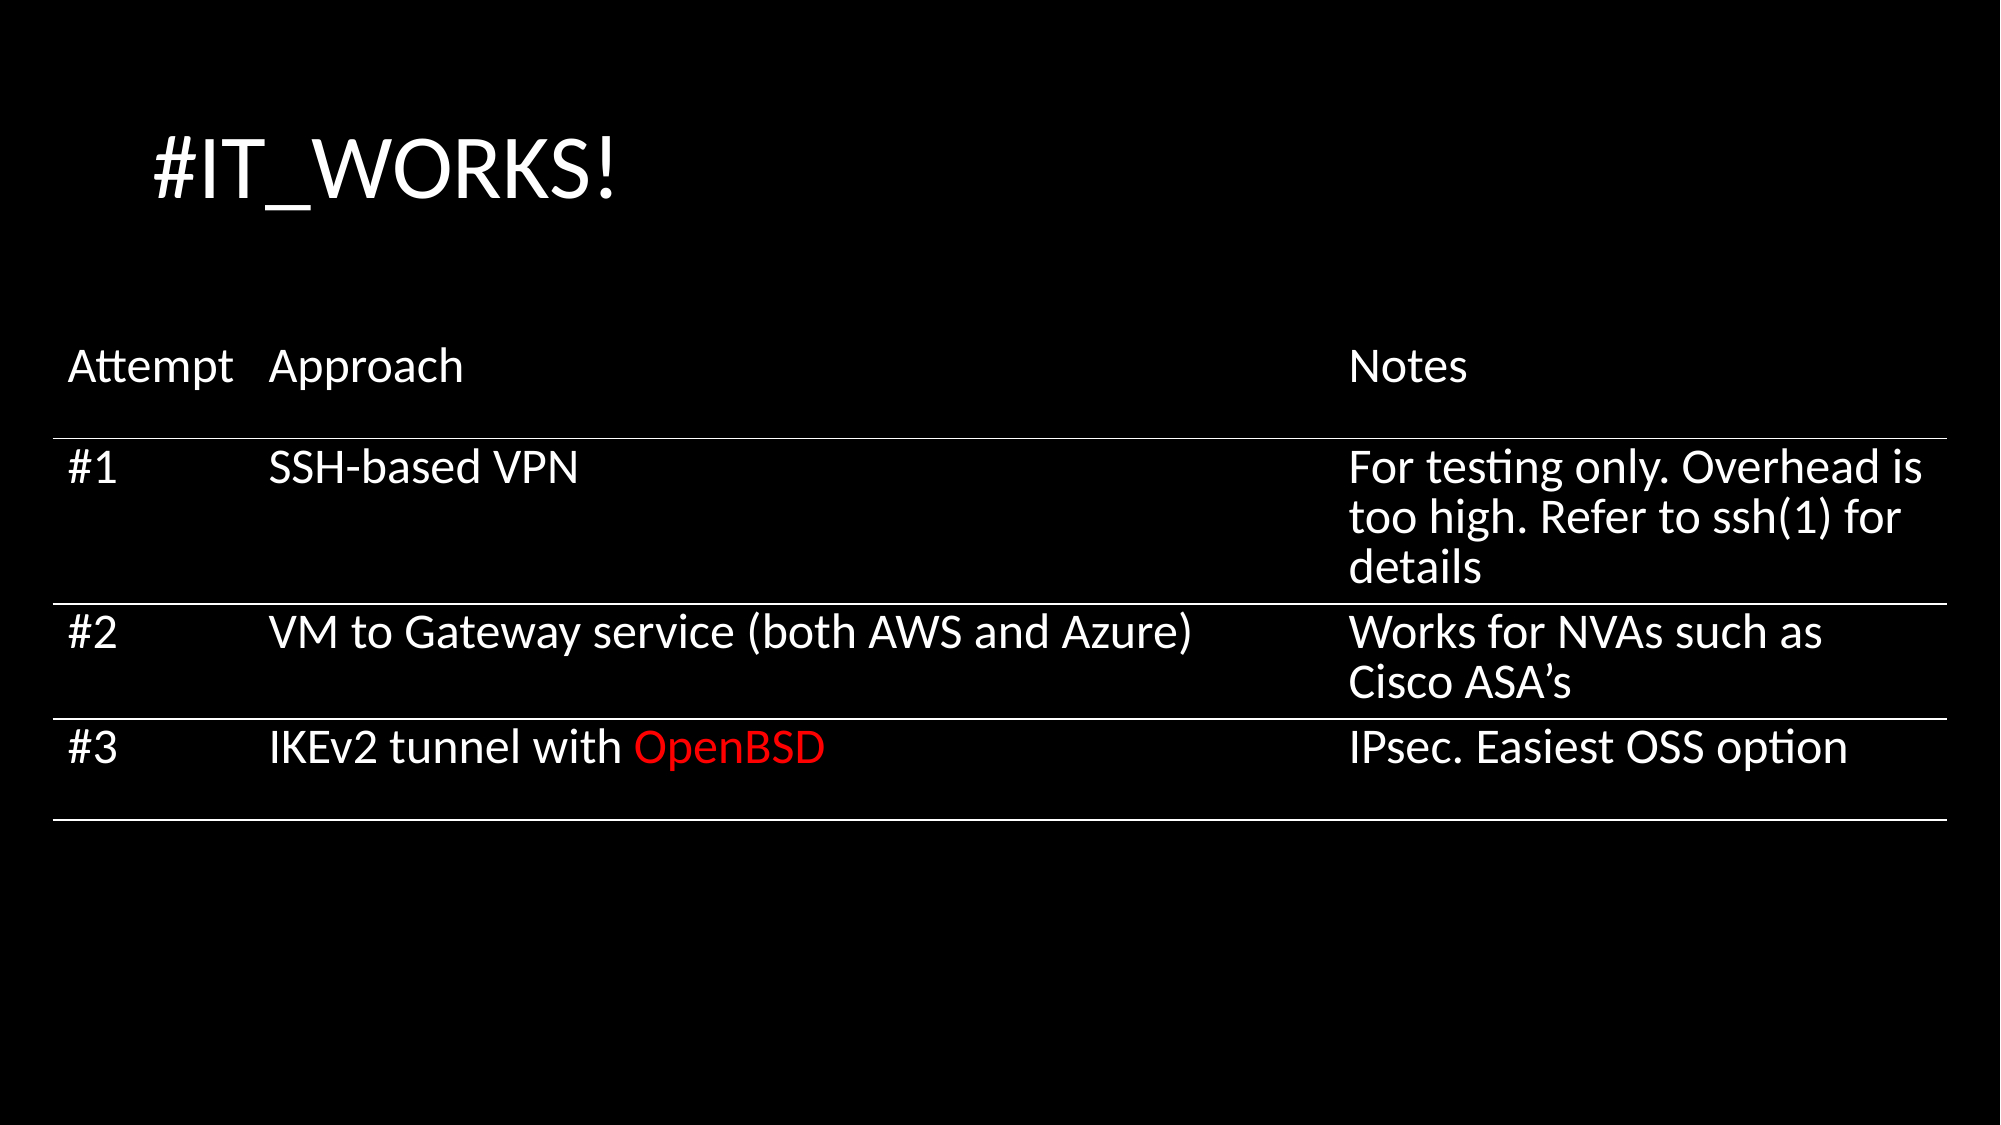

# #IT_WORKS!
| Attempt | Approach | Notes |
| --- | --- | --- |
| #1 | SSH-based VPN | For testing only. Overhead is too high. Refer to ssh(1) for details |
| #2 | VM to Gateway service (both AWS and Azure) | Works for NVAs such as Cisco ASA’s |
| #3 | IKEv2 tunnel with OpenBSD | IPsec. Easiest OSS option |